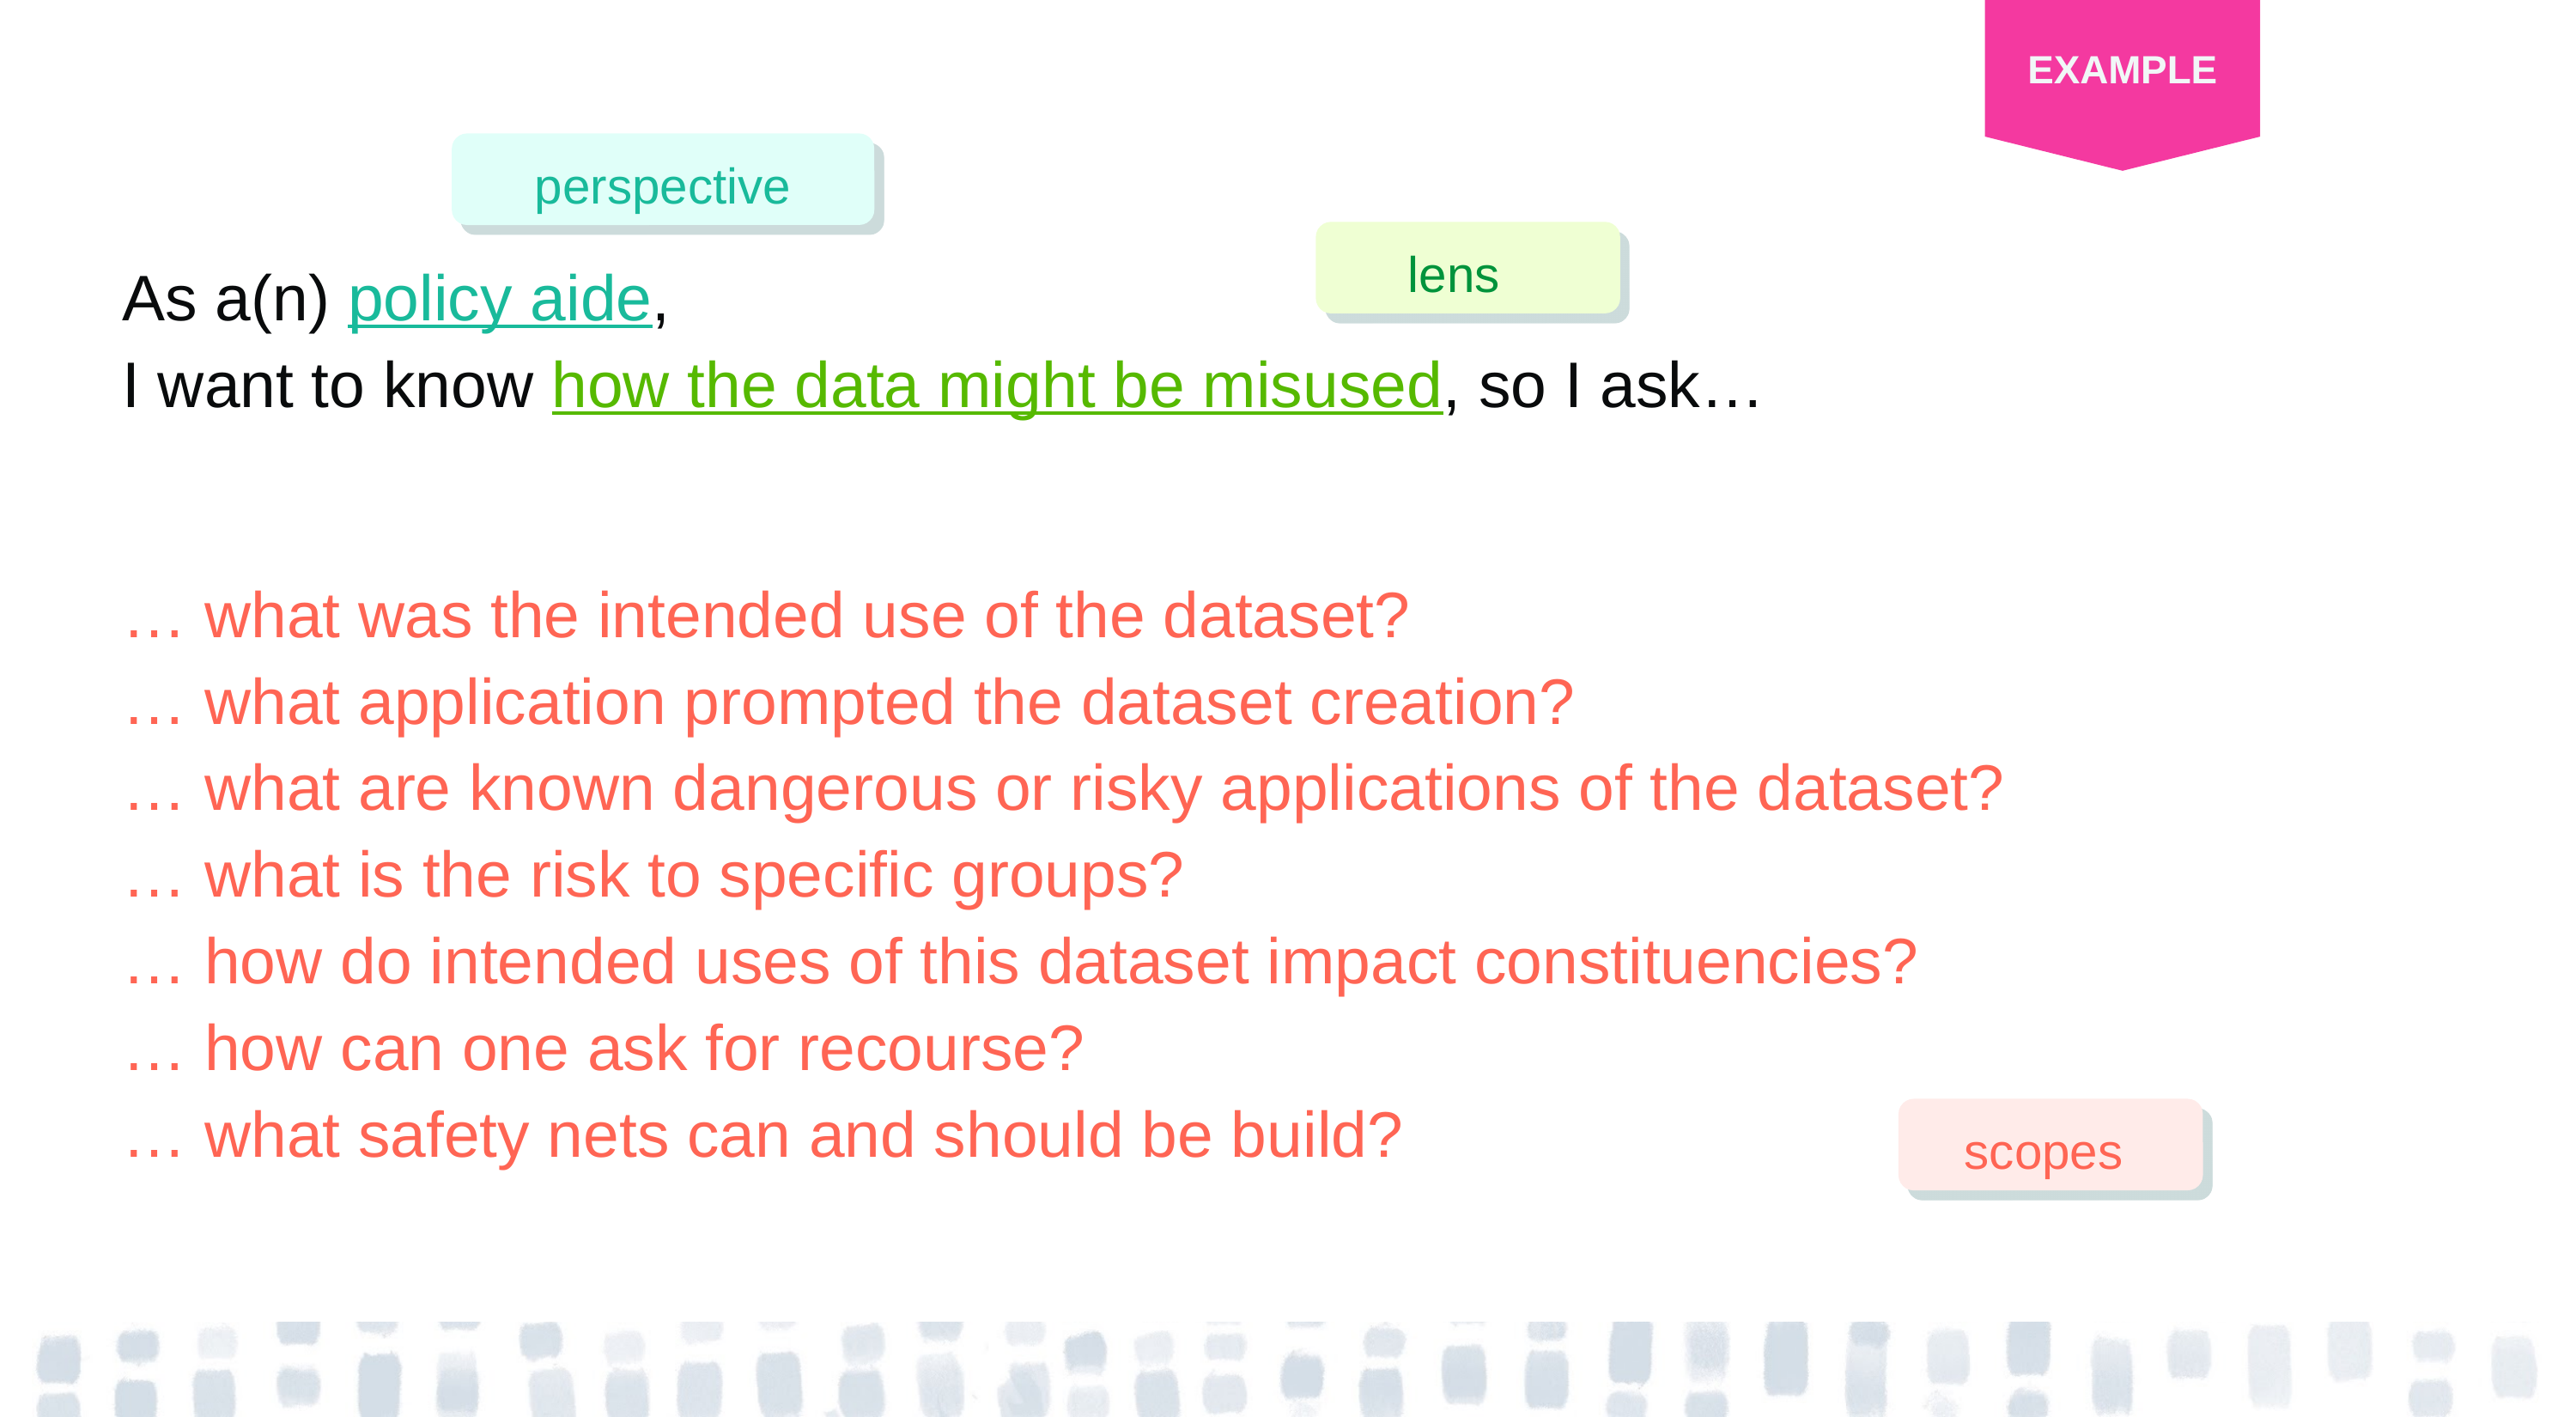

EXAMPLE
As a(n) policy aide,
I want to know how the data might be misused, so I ask…

… what was the intended use of the dataset?
… what application prompted the dataset creation?
… what are known dangerous or risky applications of the dataset?
… what is the risk to specific groups?
… how do intended uses of this dataset impact constituencies?
… how can one ask for recourse?
… what safety nets can and should be build?
perspective
lens
scopes